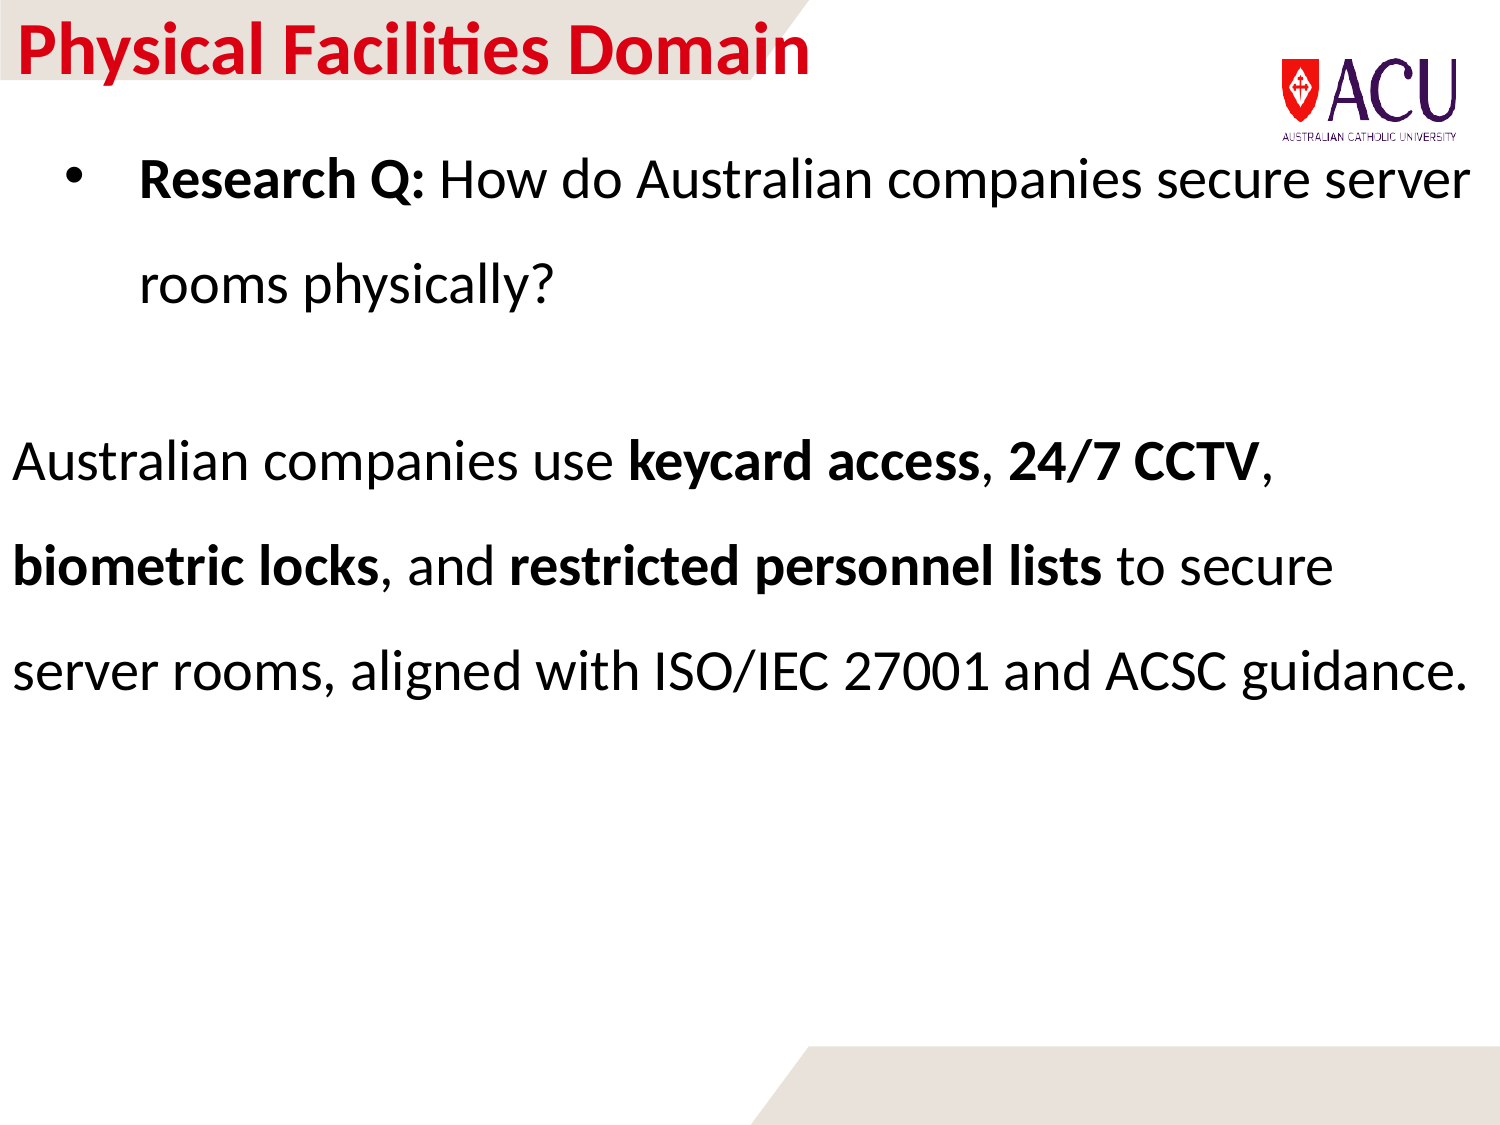

# Physical Facilities Domain
Research Q: How do Australian companies secure server rooms physically?
Australian companies use keycard access, 24/7 CCTV, biometric locks, and restricted personnel lists to secure server rooms, aligned with ISO/IEC 27001 and ACSC guidance.